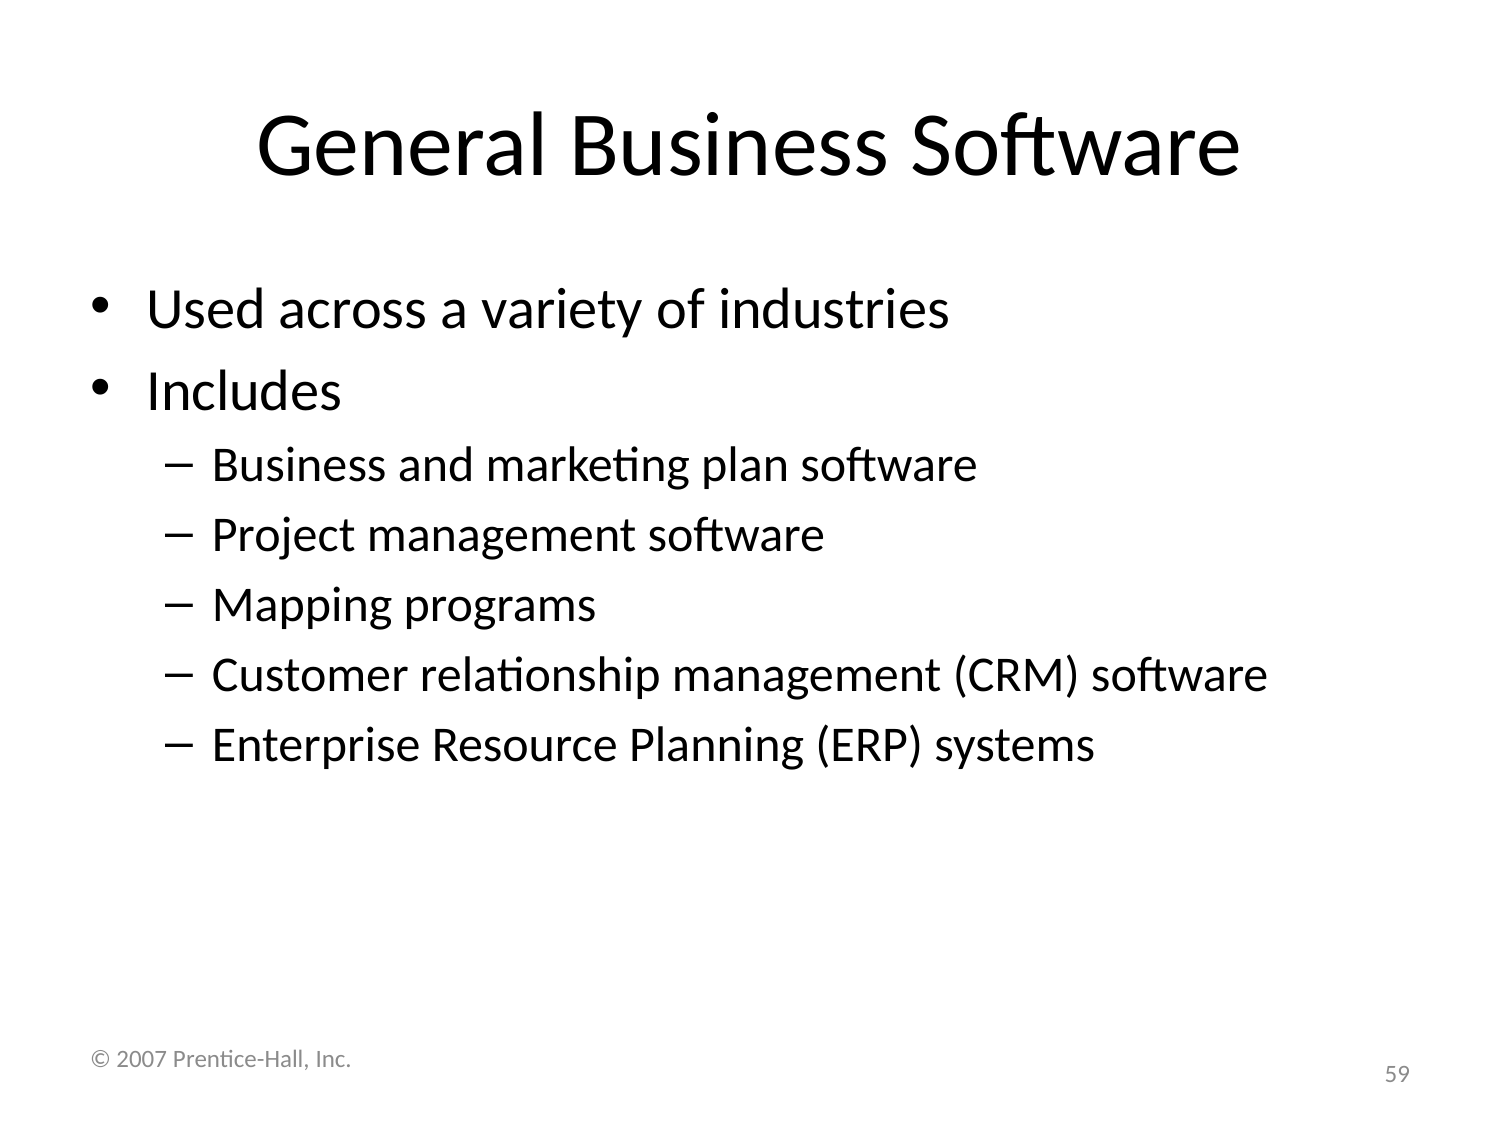

# General Business Software
Used across a variety of industries
Includes
Business and marketing plan software
Project management software
Mapping programs
Customer relationship management (CRM) software
Enterprise Resource Planning (ERP) systems

© 2007 Prentice-Hall, Inc.

59